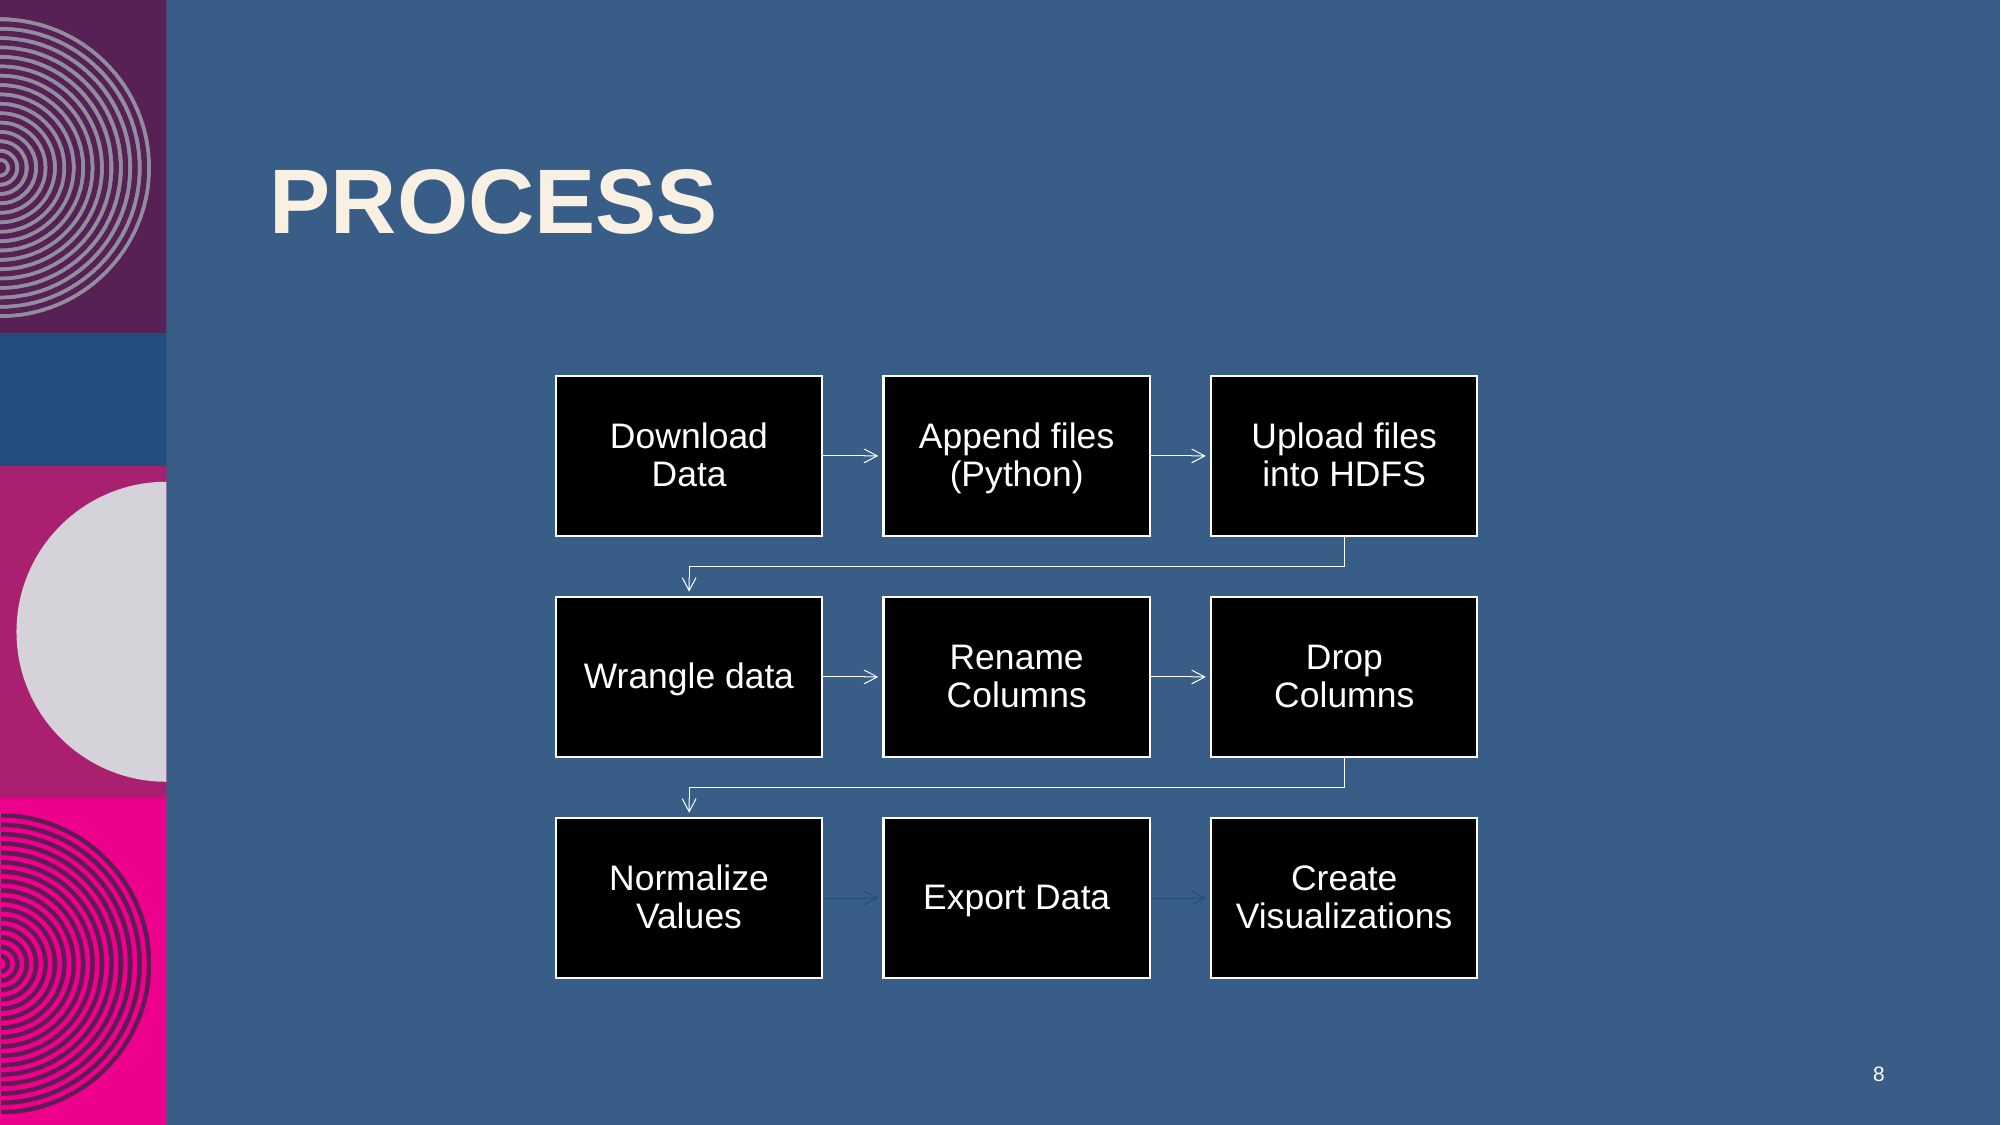

# Process

Download Data

Append files (Python)

Upload files into HDFS

Wrangle data

Rename Columns

Drop Columns

Normalize Values

Export Data
Create Visualizations
8